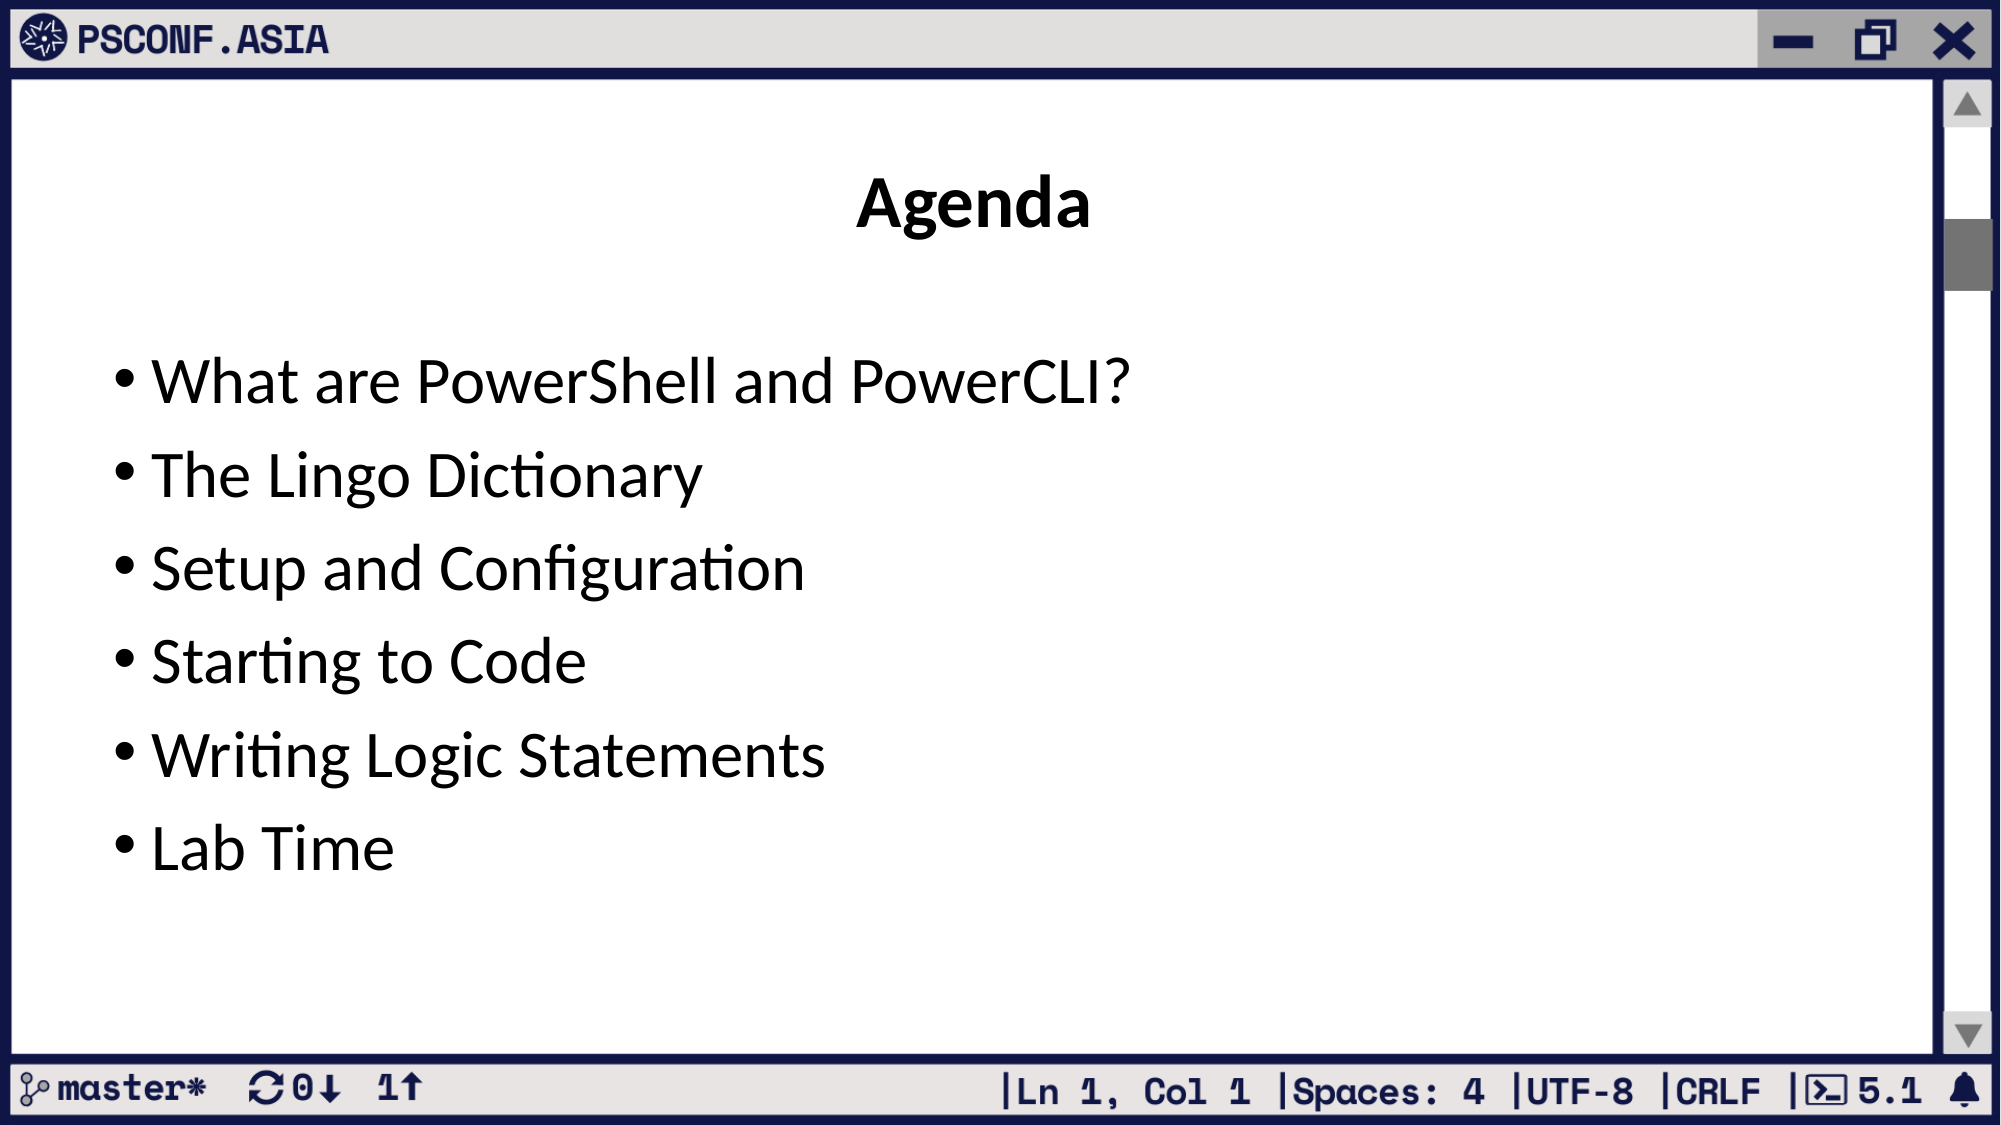

Agenda

What are PowerShell and PowerCLI?
The Lingo Dictionary
Setup and Configuration
Starting to Code
Writing Logic Statements
Lab Time